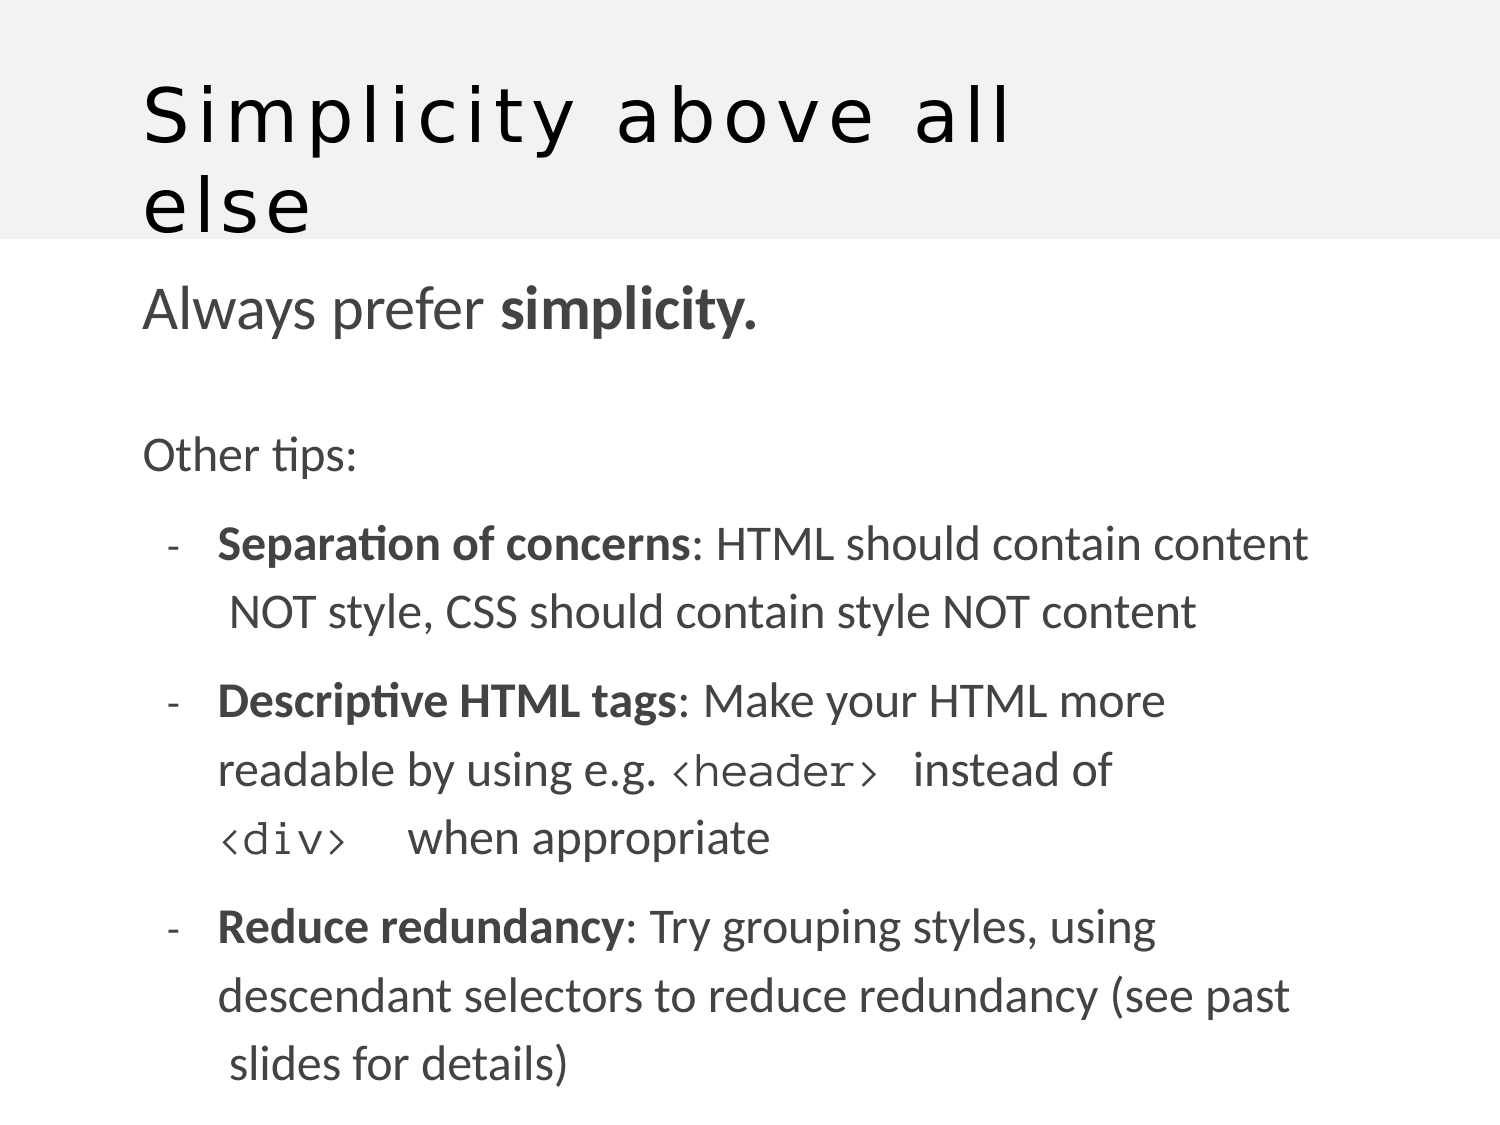

# Simplicity above all else
Always prefer simplicity.

Other tips:
-	Separation of concerns: HTML should contain content  NOT style, CSS should contain style NOT content
-	Descriptive HTML tags: Make your HTML more  readable by using e.g. <header> instead of <div>  when appropriate
-	Reduce redundancy: Try grouping styles, using  descendant selectors to reduce redundancy (see past  slides for details)